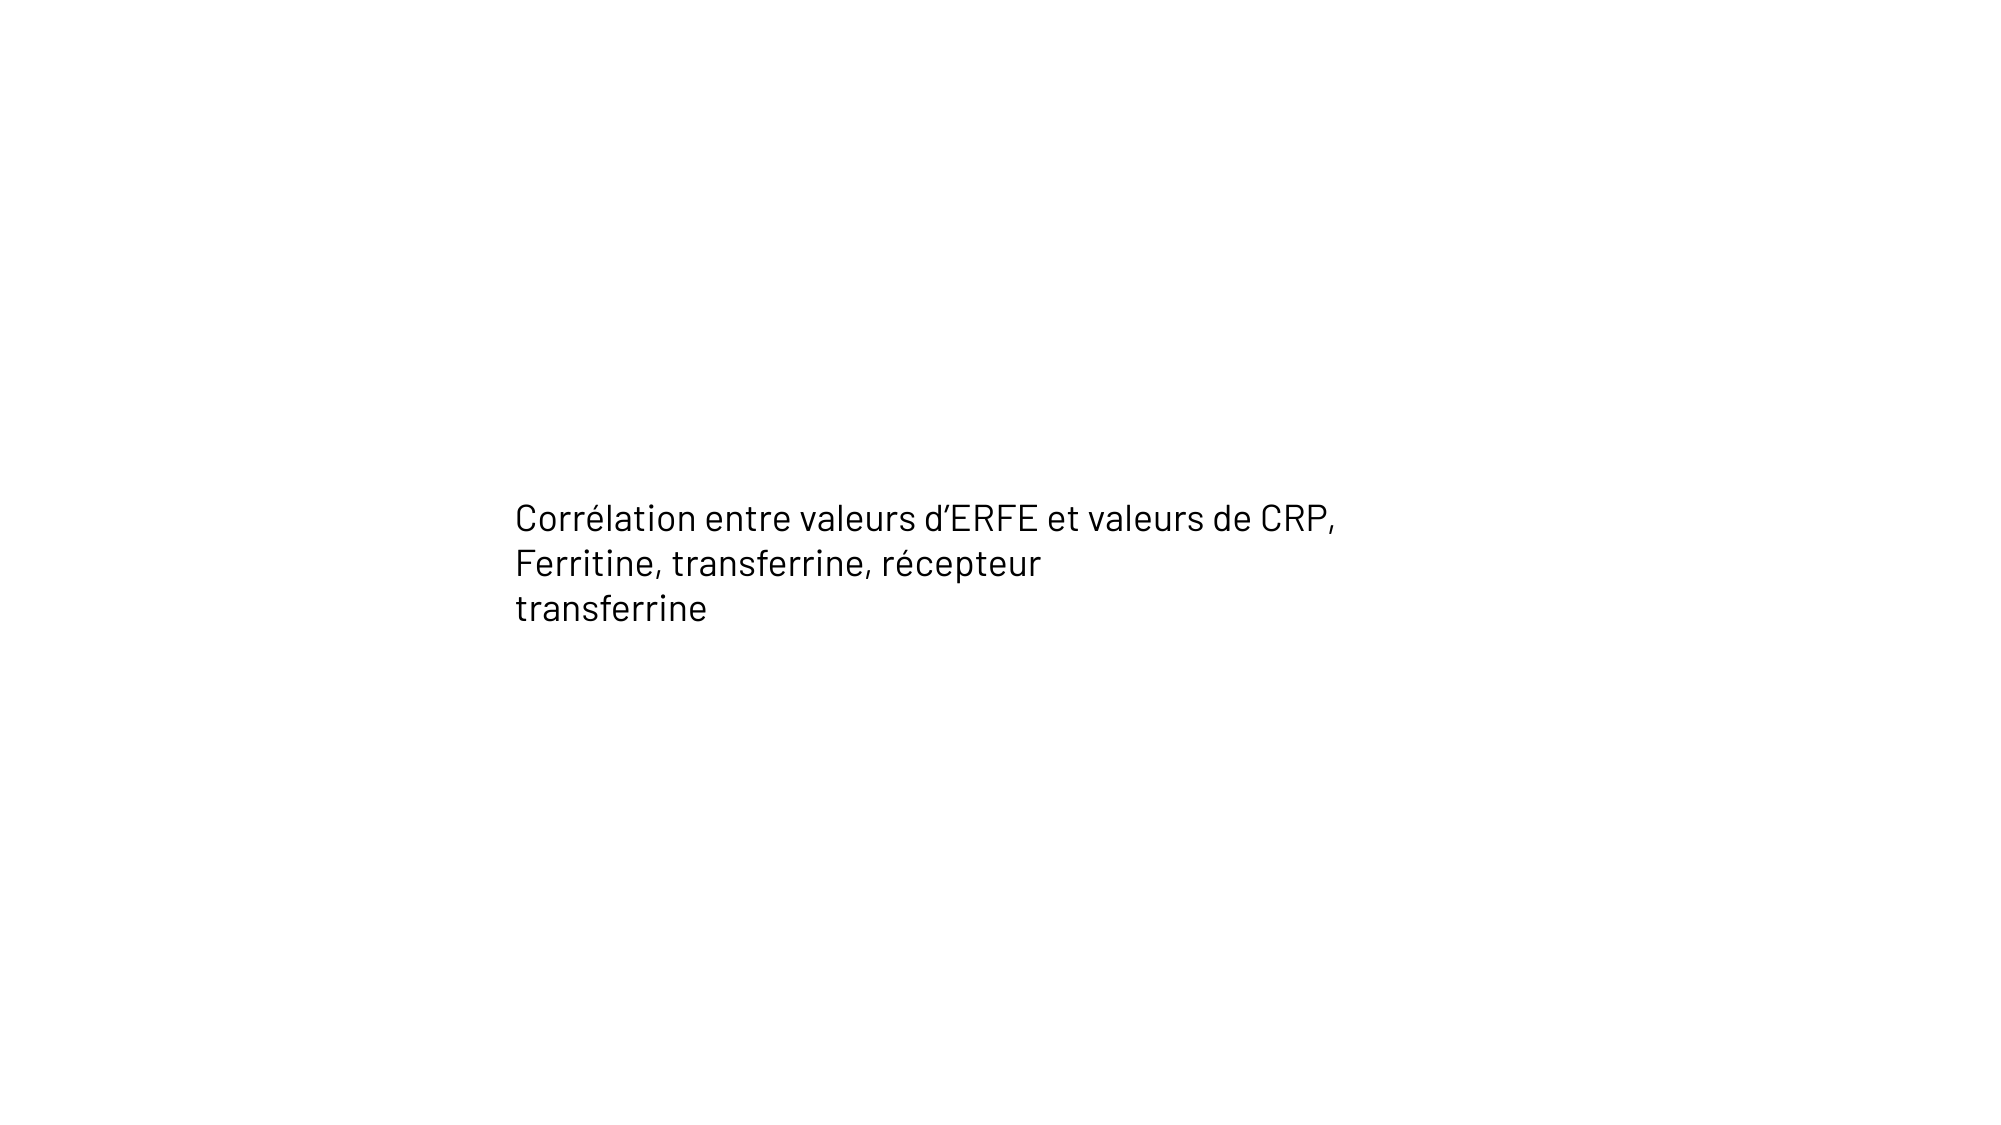

Corrélation entre valeurs d’ERFE et valeurs de CRP, Ferritine, transferrine, récepteur
transferrine